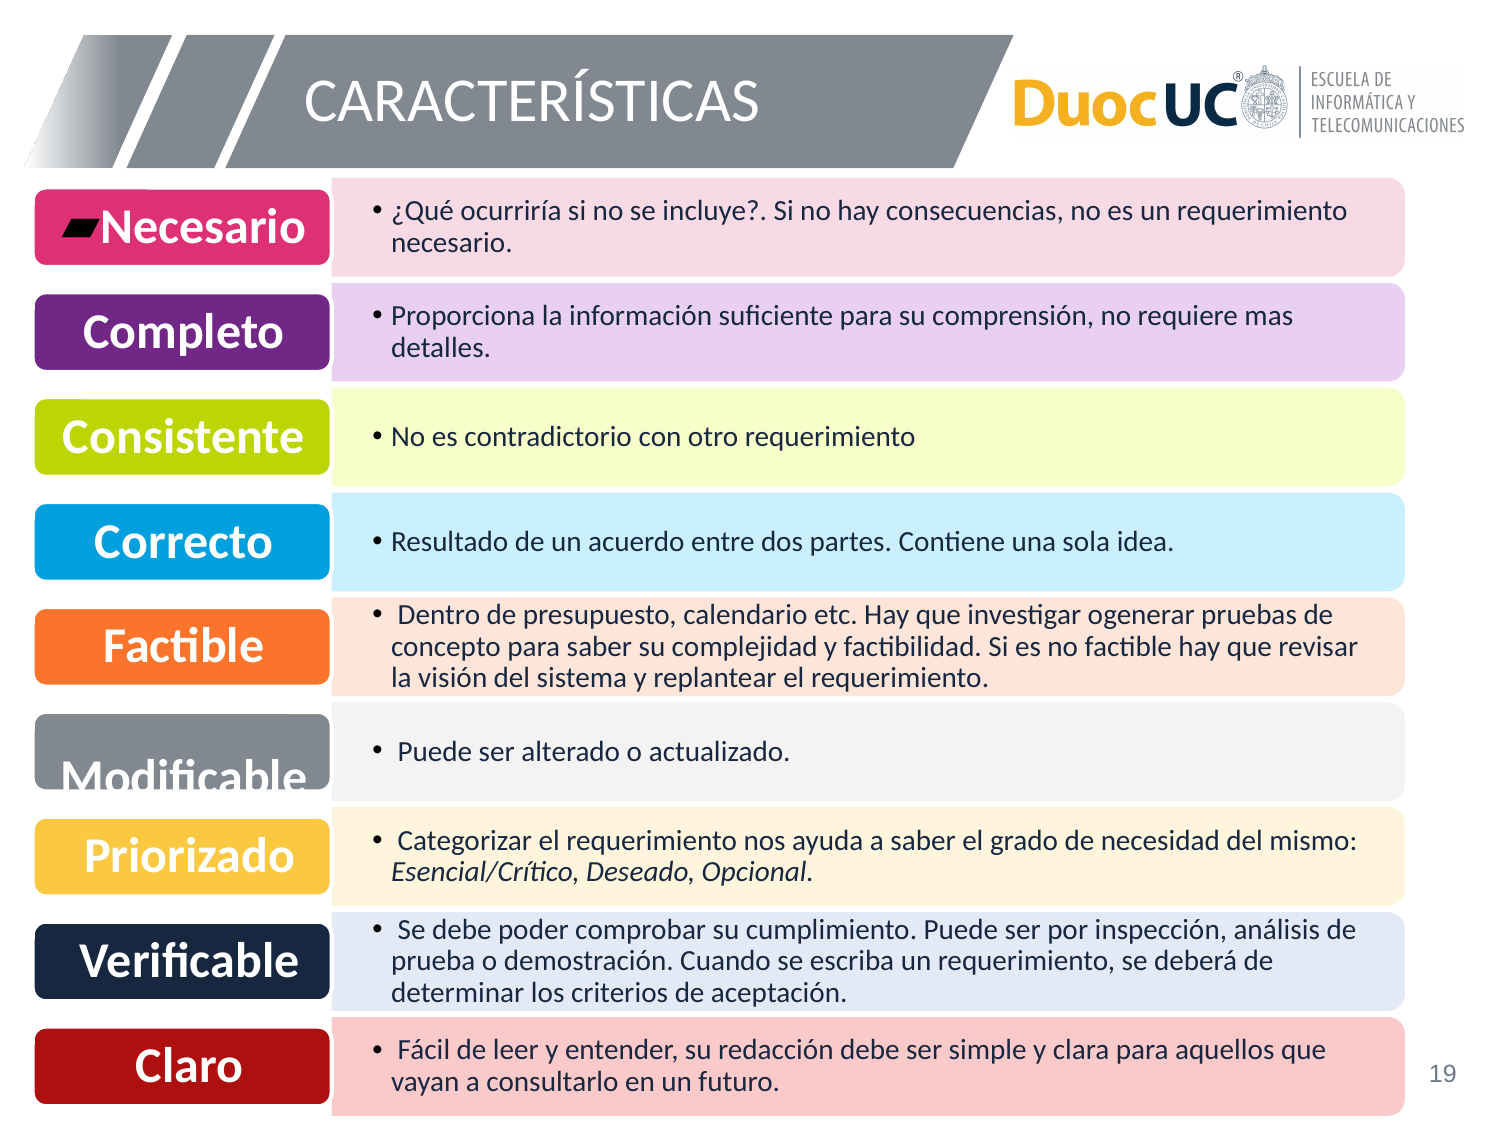

# CARACTERÍSTICAS
¿Qué ocurriría si no se incluye?. Si no hay consecuencias, no es un requerimiento necesario.
Necesario
Proporciona la información suficiente para su comprensión, no requiere mas detalles.
Completo
No es contradictorio con otro requerimiento
Consistente
Resultado de un acuerdo entre dos partes. Contiene una sola idea.
Correcto
 Dentro de presupuesto, calendario etc. Hay que investigar ogenerar pruebas de concepto para saber su complejidad y factibilidad. Si es no factible hay que revisar la visión del sistema y replantear el requerimiento.
Factible
 Puede ser alterado o actualizado.
 Modificable
 Categorizar el requerimiento nos ayuda a saber el grado de necesidad del mismo: Esencial/Crítico, Deseado, Opcional.
 Priorizado
 Se debe poder comprobar su cumplimiento. Puede ser por inspección, análisis de prueba o demostración. Cuando se escriba un requerimiento, se deberá de determinar los criterios de aceptación.
 Verificable
 Fácil de leer y entender, su redacción debe ser simple y clara para aquellos que vayan a consultarlo en un futuro.
 Claro